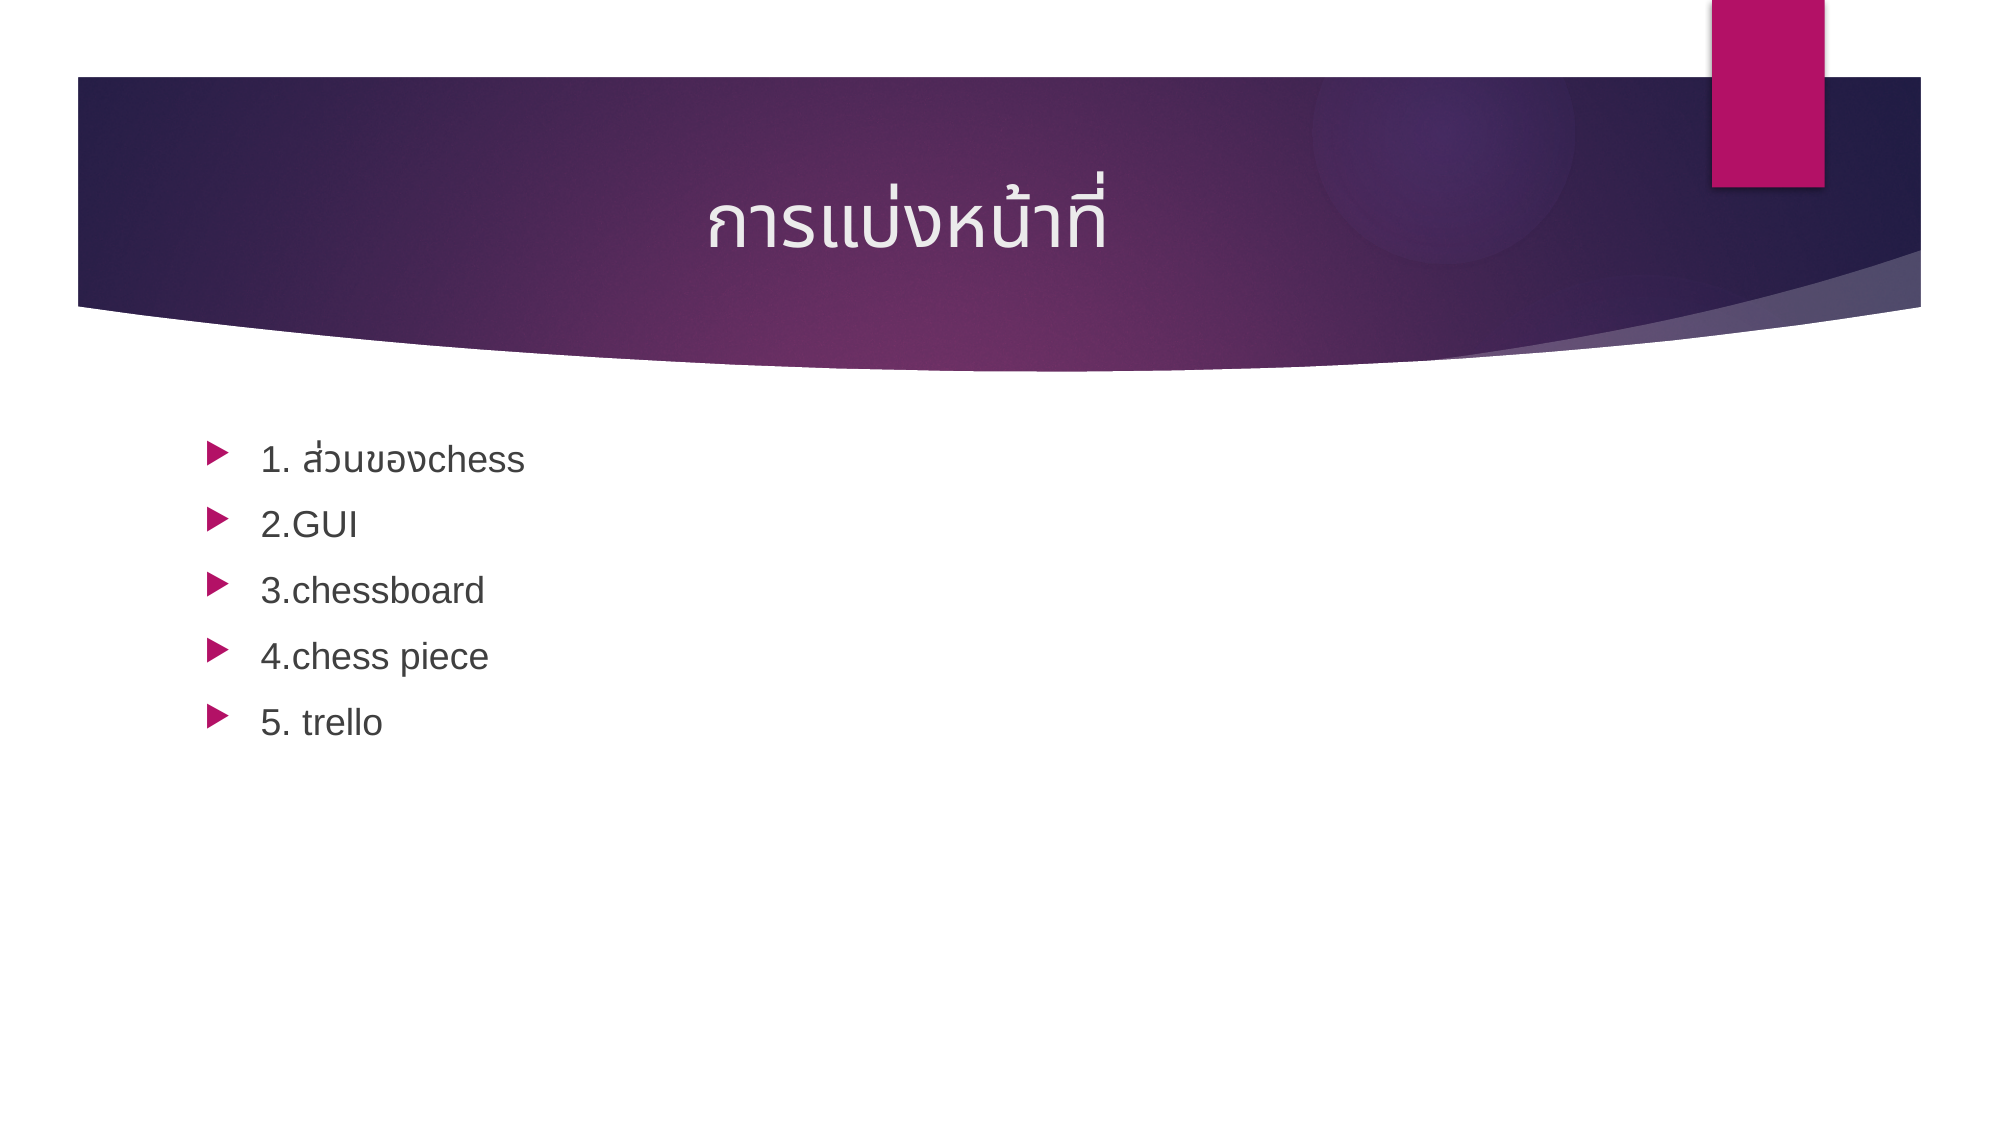

# การแบ่งหน้าที่
1. ส่วนของchess
2.GUI
3.chessboard
4.chess piece
5. trello